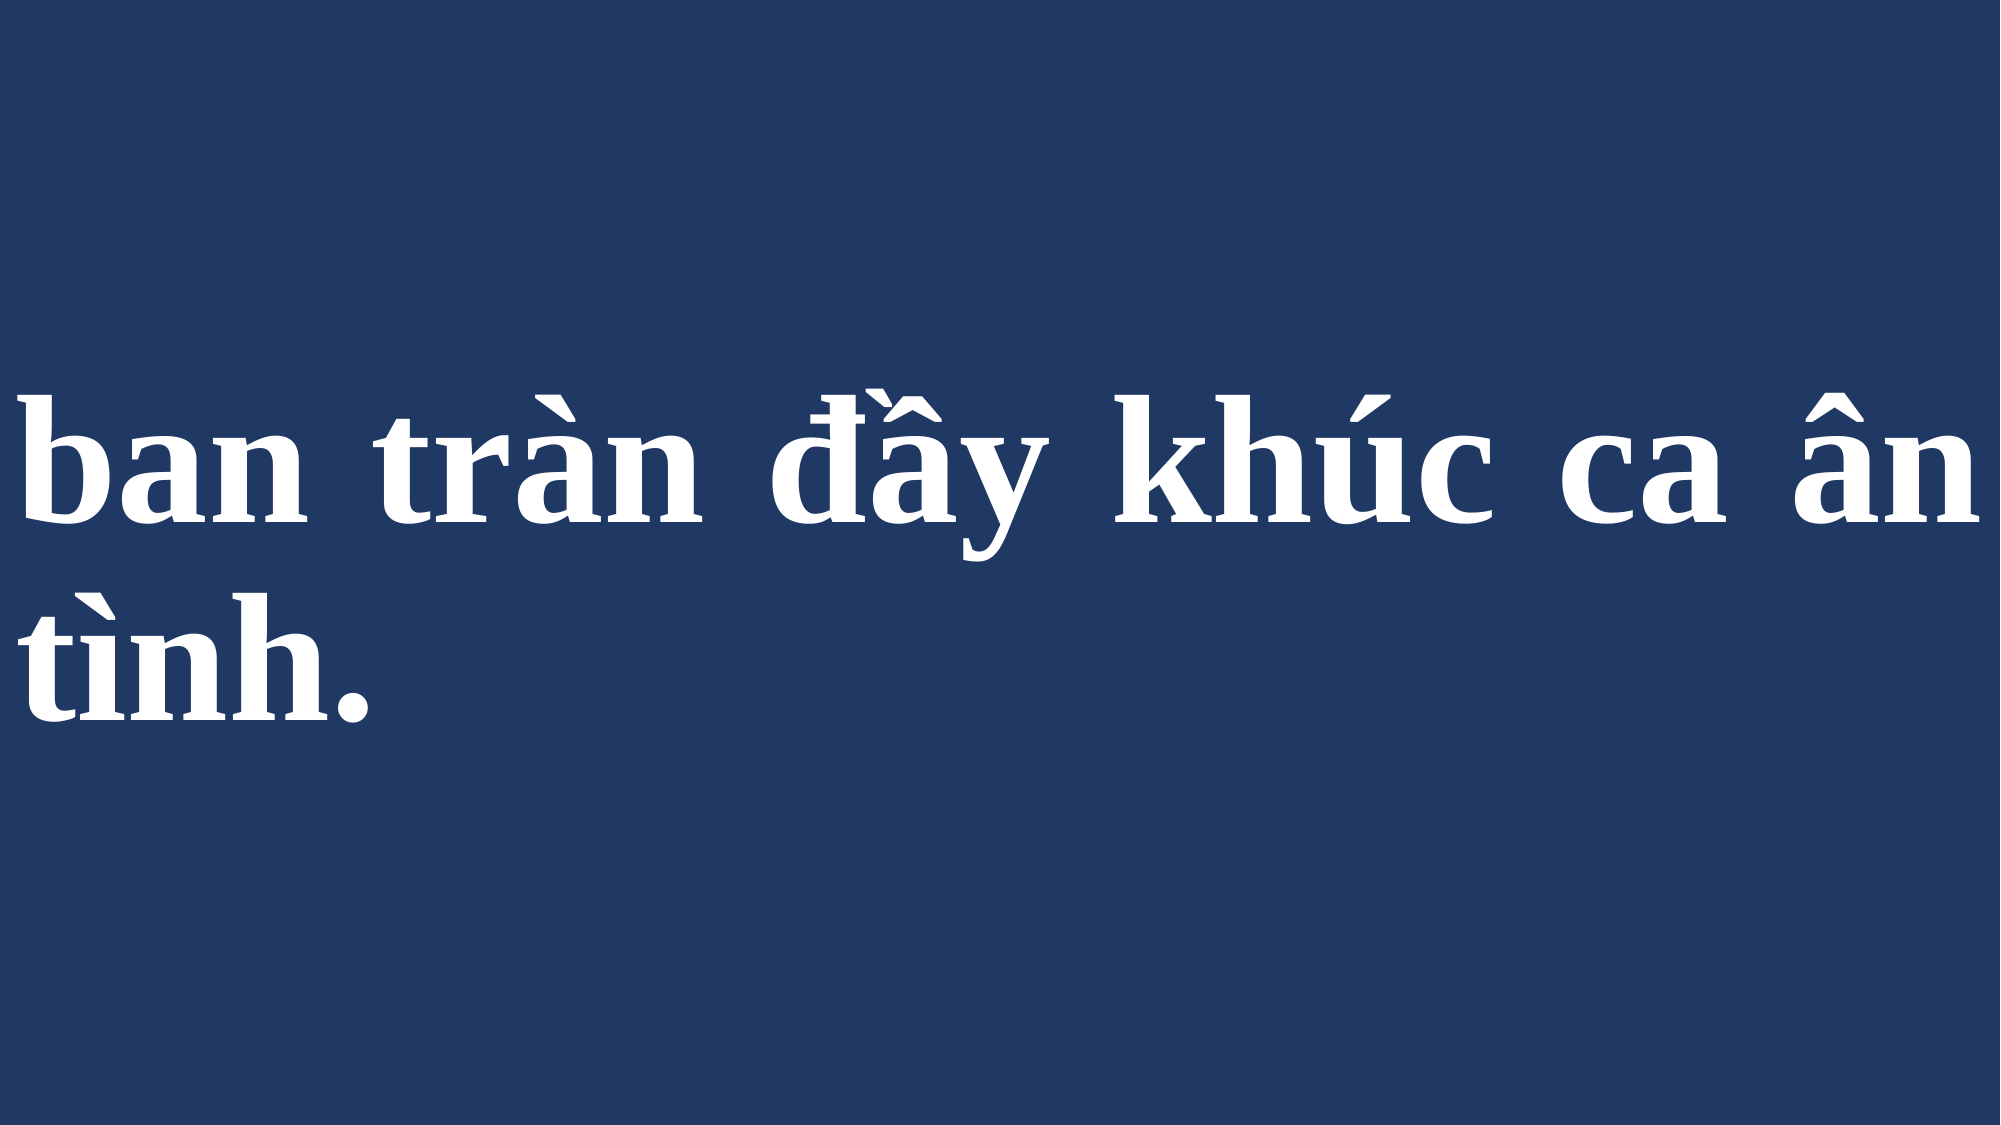

# ban tràn đầy khúc ca ân tình.